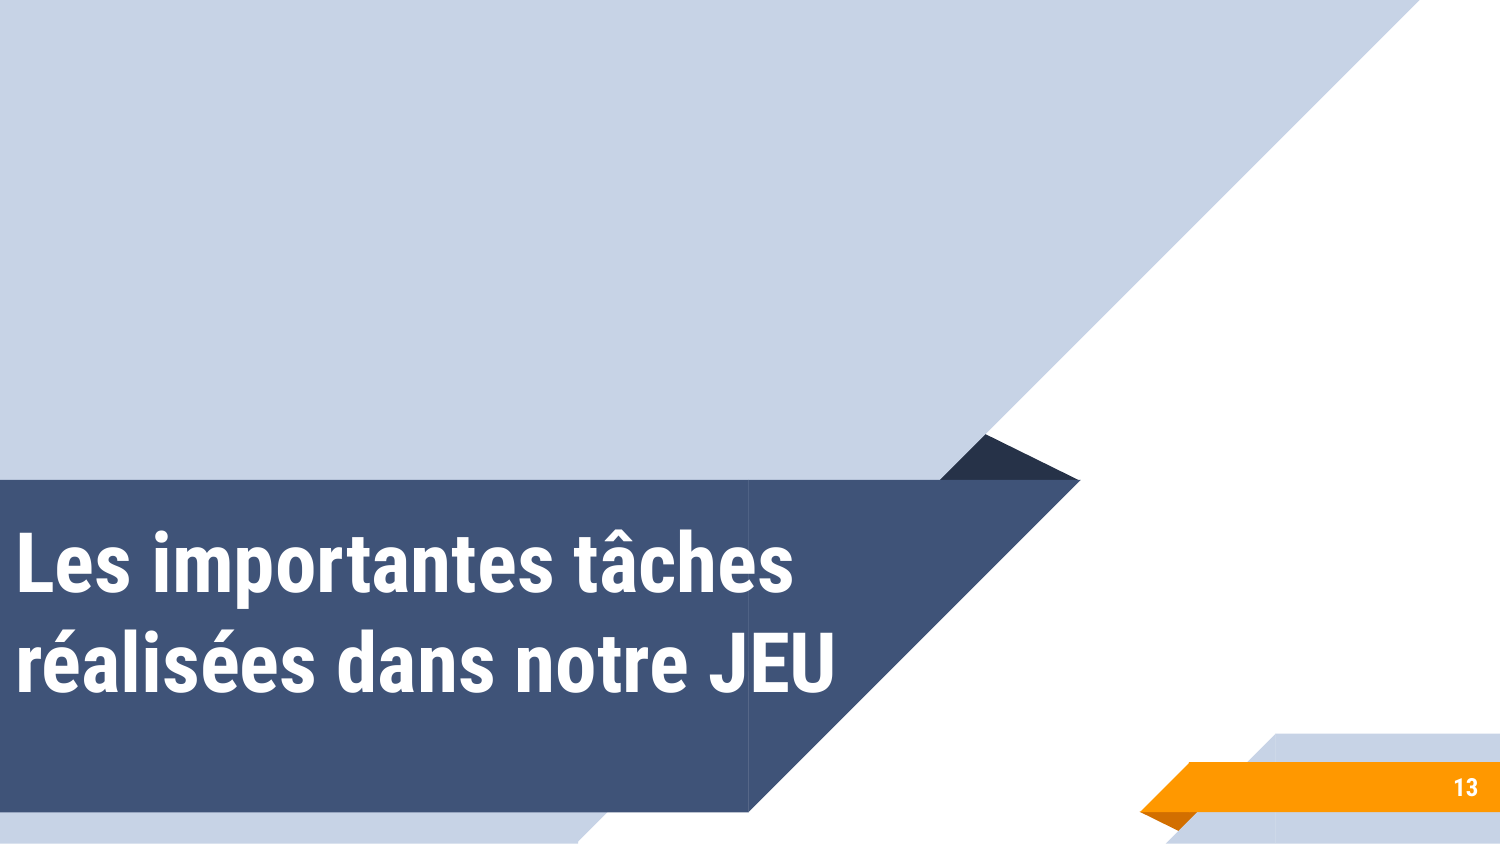

# Les importantes tâches réalisées dans notre JEU
13